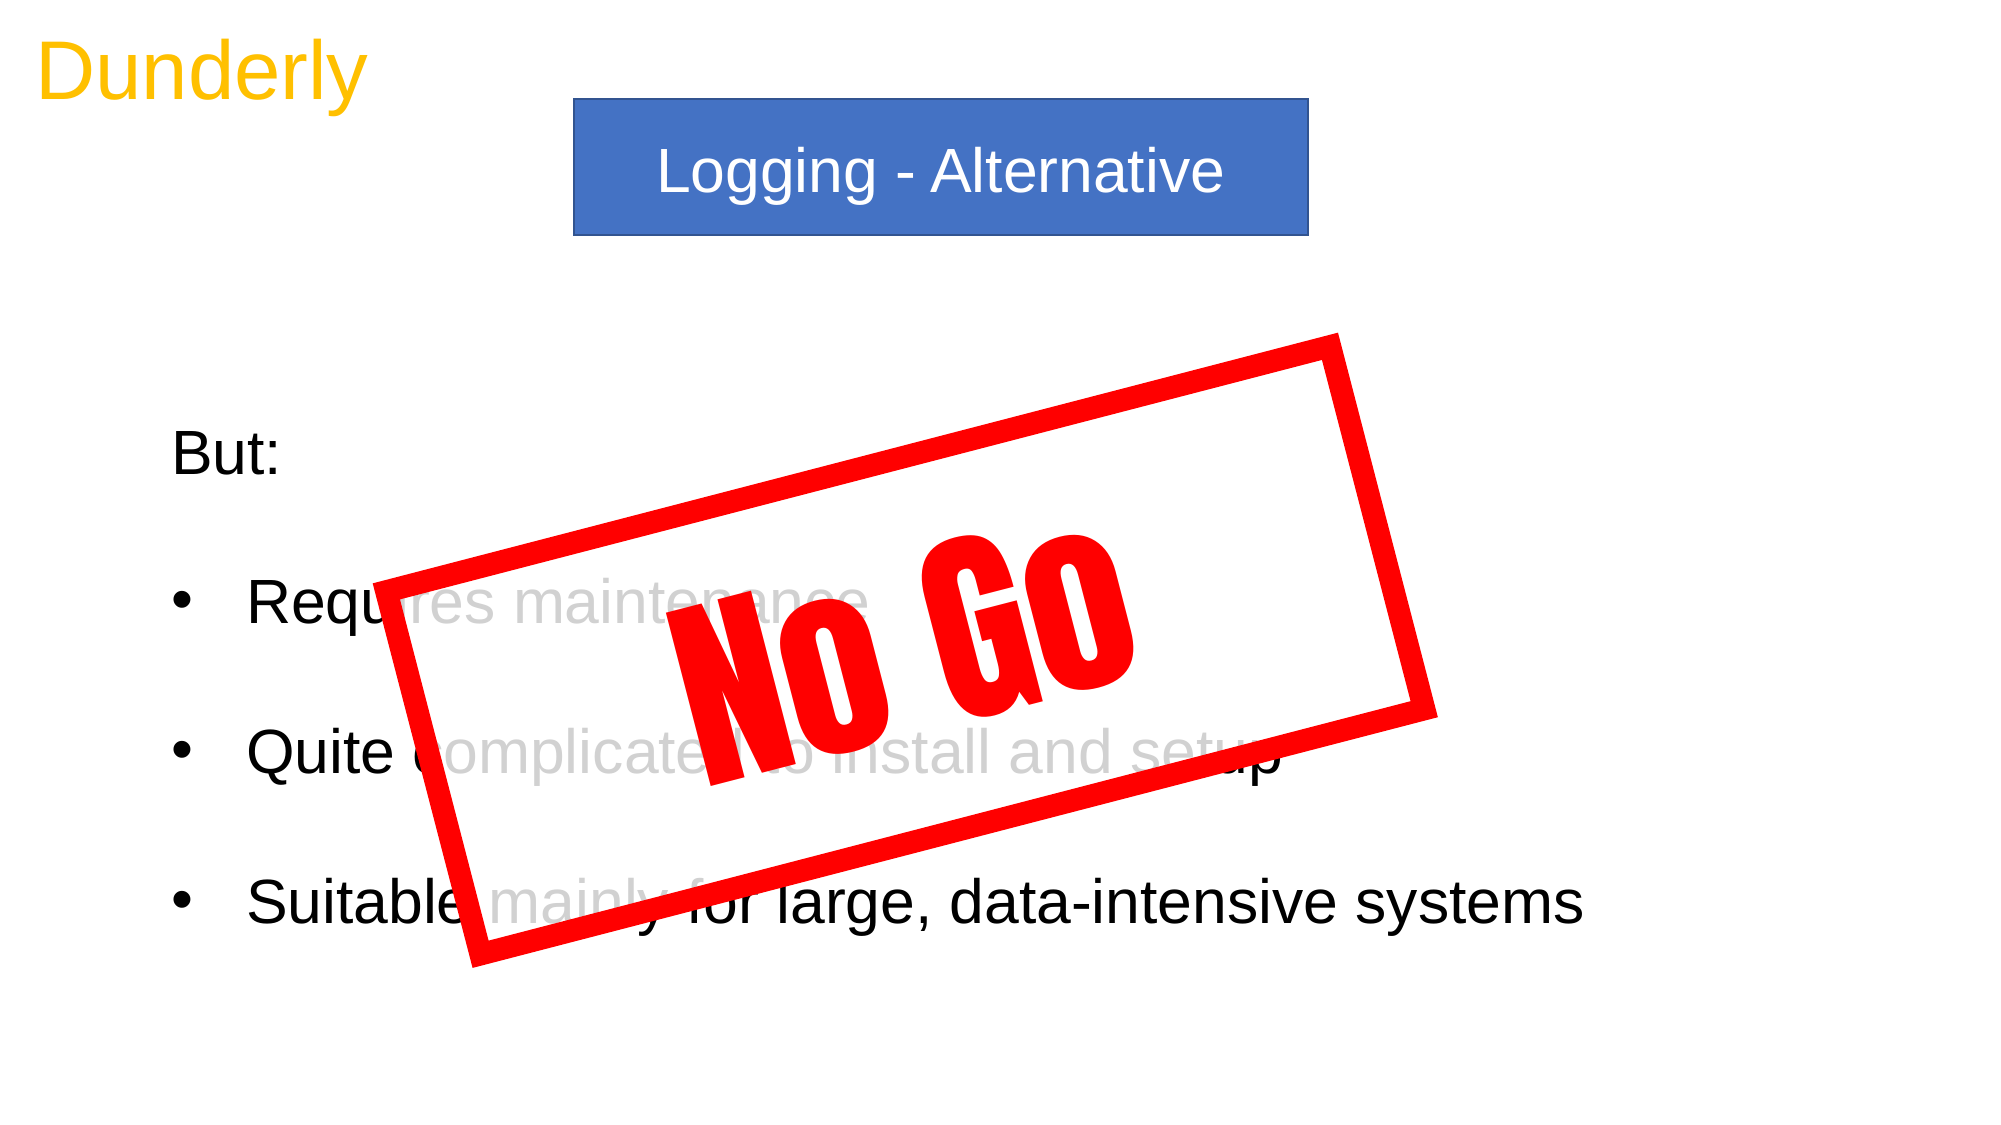

Dunderly
Logging - Alternative
But:
Requires maintenance
Quite complicated to install and setup
Suitable mainly for large, data-intensive systems

No Go